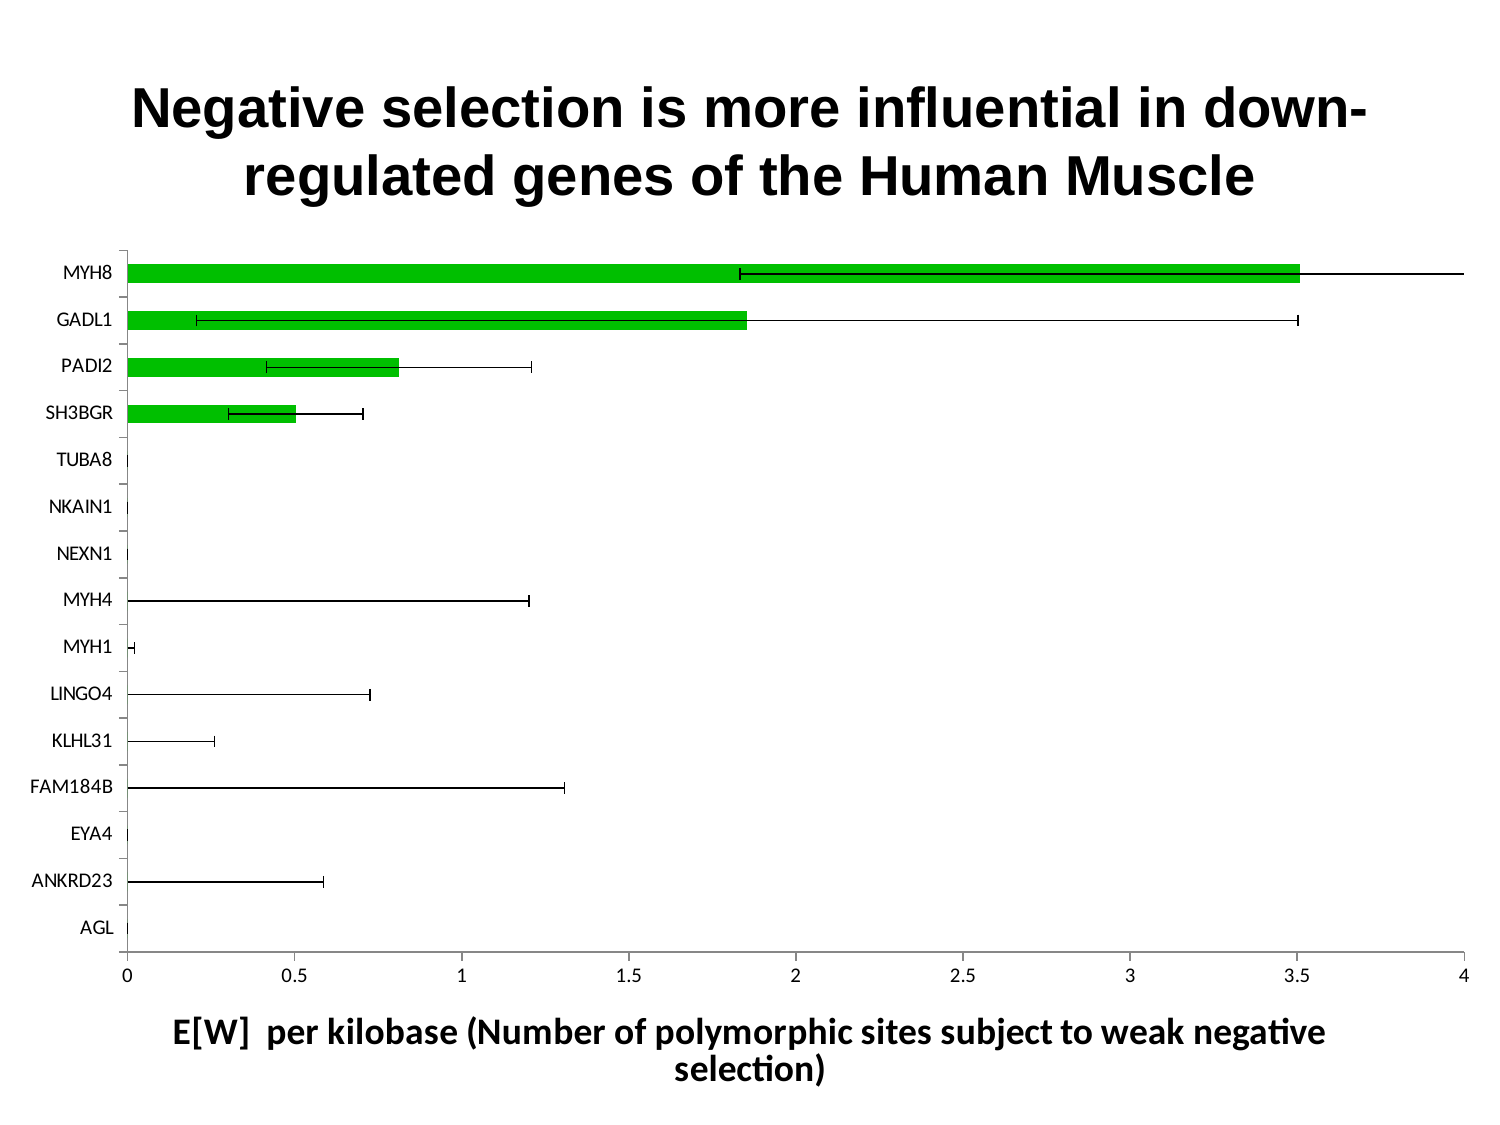

# Negative selection is more influential in down-regulated genes of the Human Muscle

### Chart

| Category |  |
|---|---|
| AGL | 0.0 |
| ANKRD23 | 0.0 |
| EYA4 | 0.0 |
| FAM184B | 0.0 |
| KLHL31 | 0.0 |
| LINGO4 | 0.0 |
| MYH1 | 0.0 |
| MYH4 | 0.0 |
| NEXN1 | 0.0 |
| NKAIN1 | 0.0 |
| TUBA8 | 0.0 |
| SH3BGR | 0.503193 |
| PADI2 | 0.811899 |
| GADL1 | 1.854202 |
| MYH8 | 3.508269 |